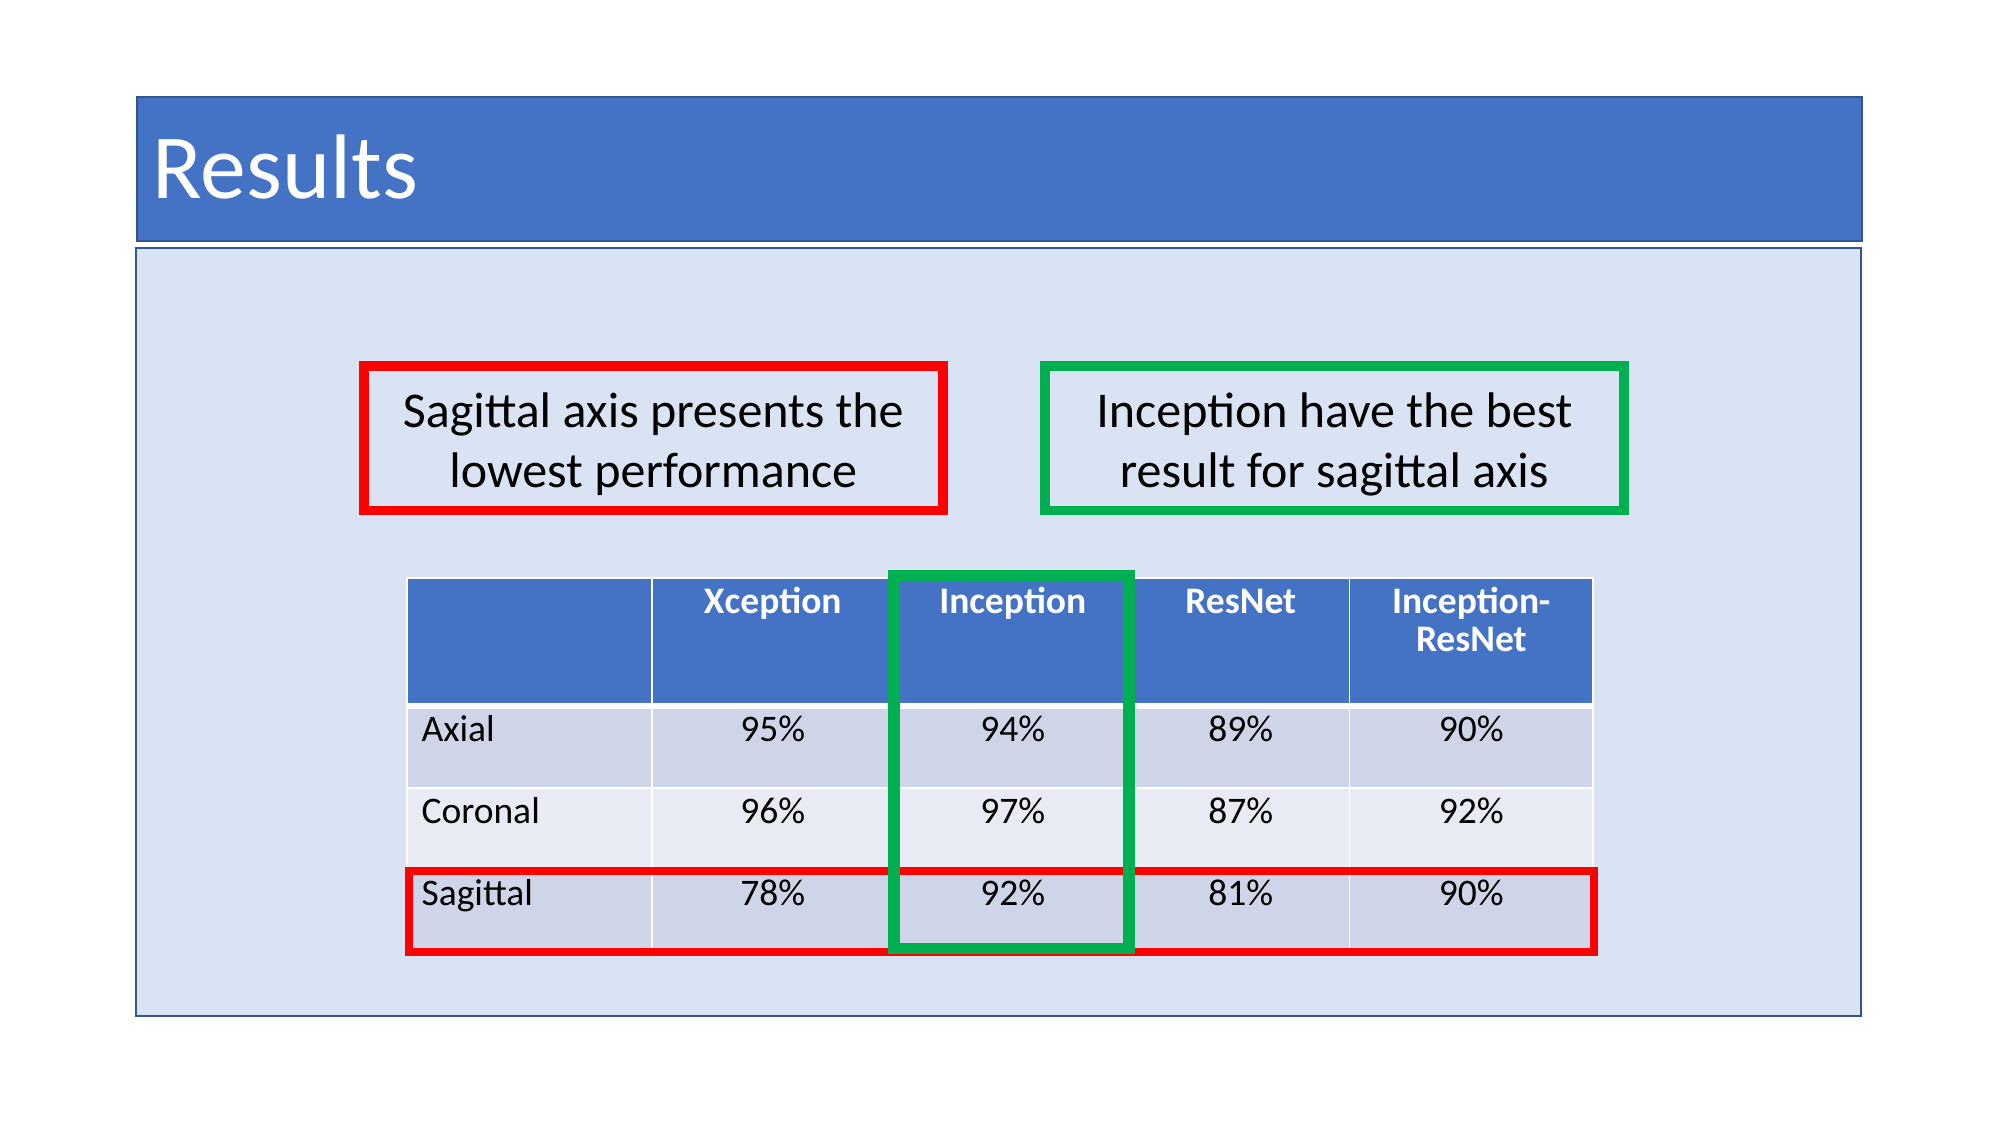

# Results

Sagittal axis presents the lowest performance
Inception have the best result for sagittal axis

|  | Xception | Inception | ResNet | Inception-ResNet |
| --- | --- | --- | --- | --- |
| Axial | 95% | 94% | 89% | 90% |
| Coronal | 96% | 97% | 87% | 92% |
| Sagittal | 78% | 92% | 81% | 90% |